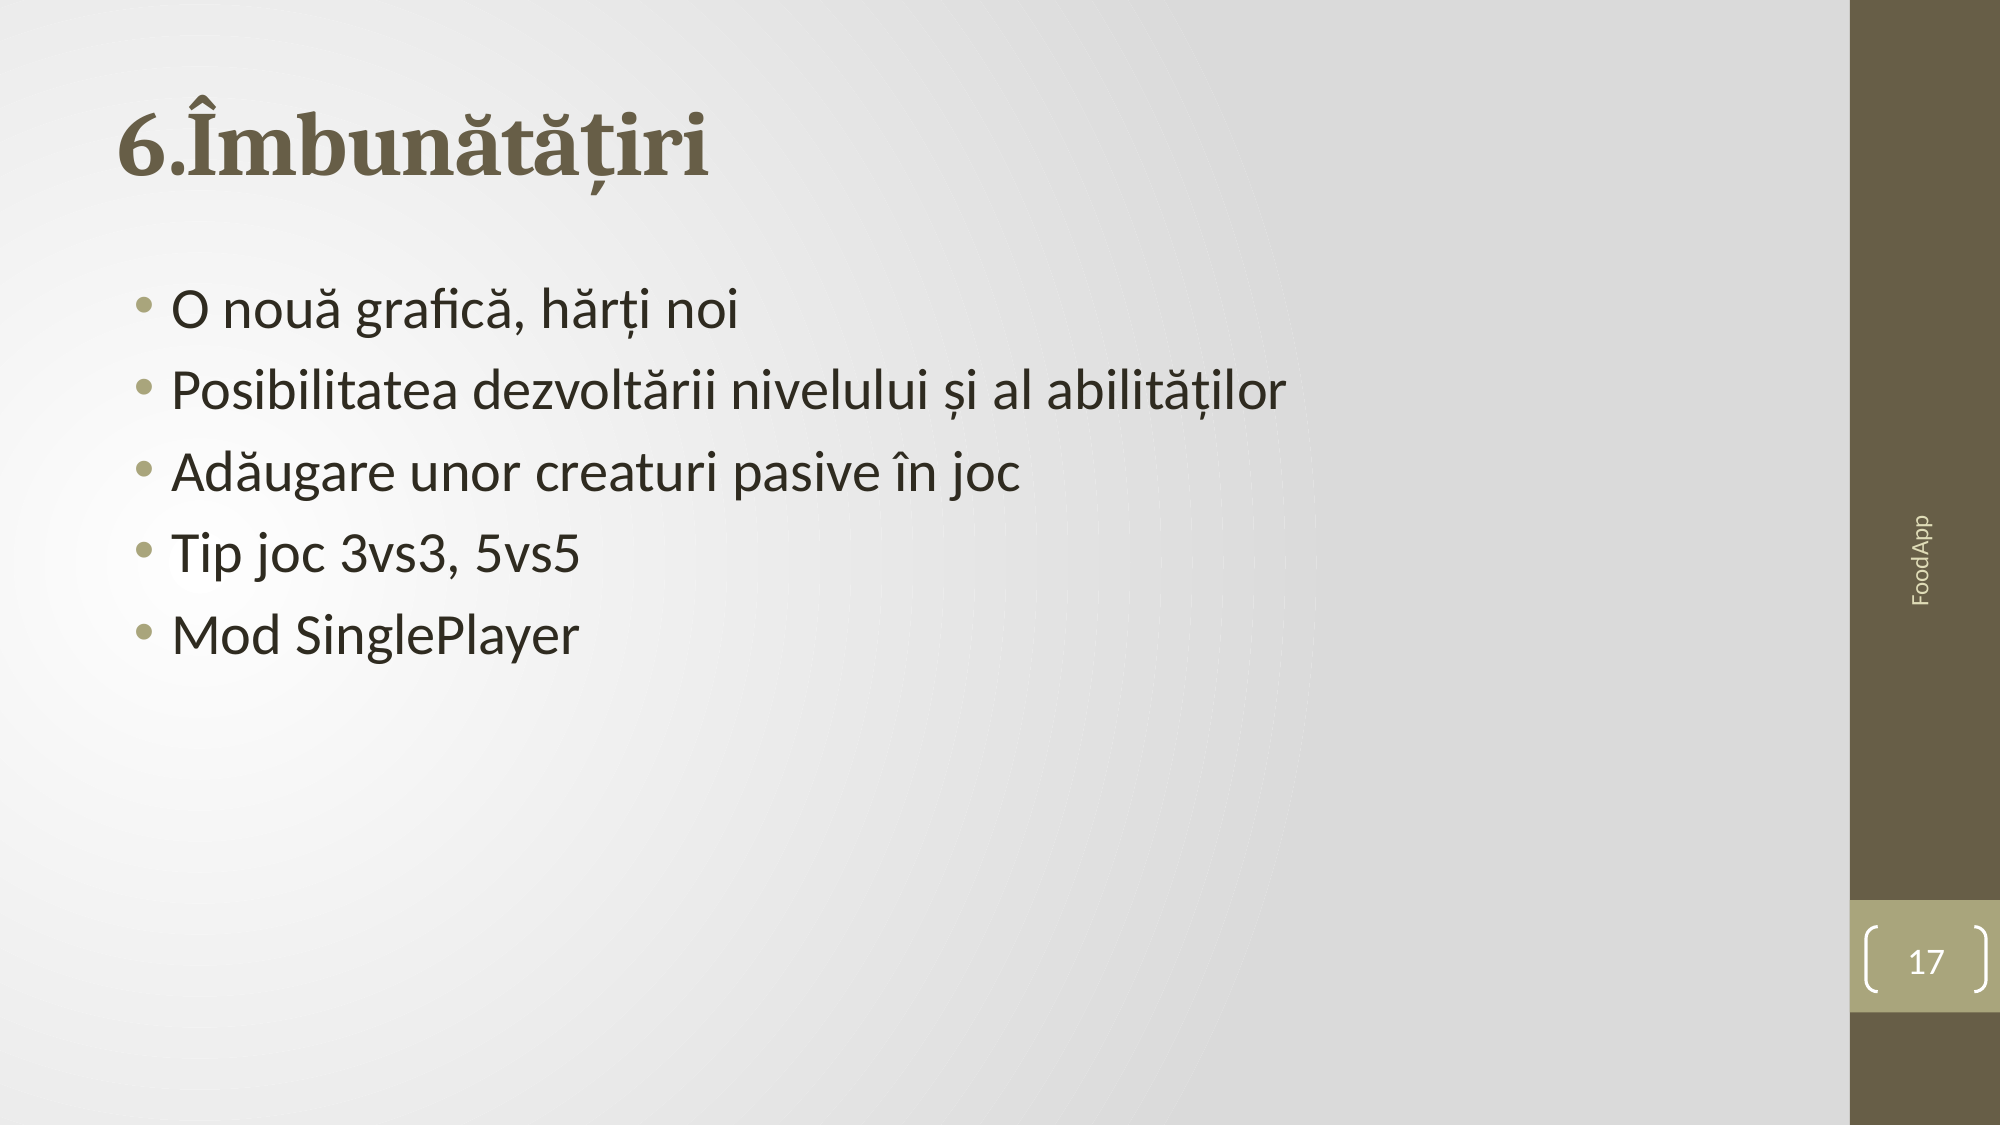

# 6.Îmbunătățiri
O nouă grafică, hărți noi
Posibilitatea dezvoltării nivelului și al abilităților
Adăugare unor creaturi pasive în joc
Tip joc 3vs3, 5vs5
Mod SinglePlayer
FoodApp
17